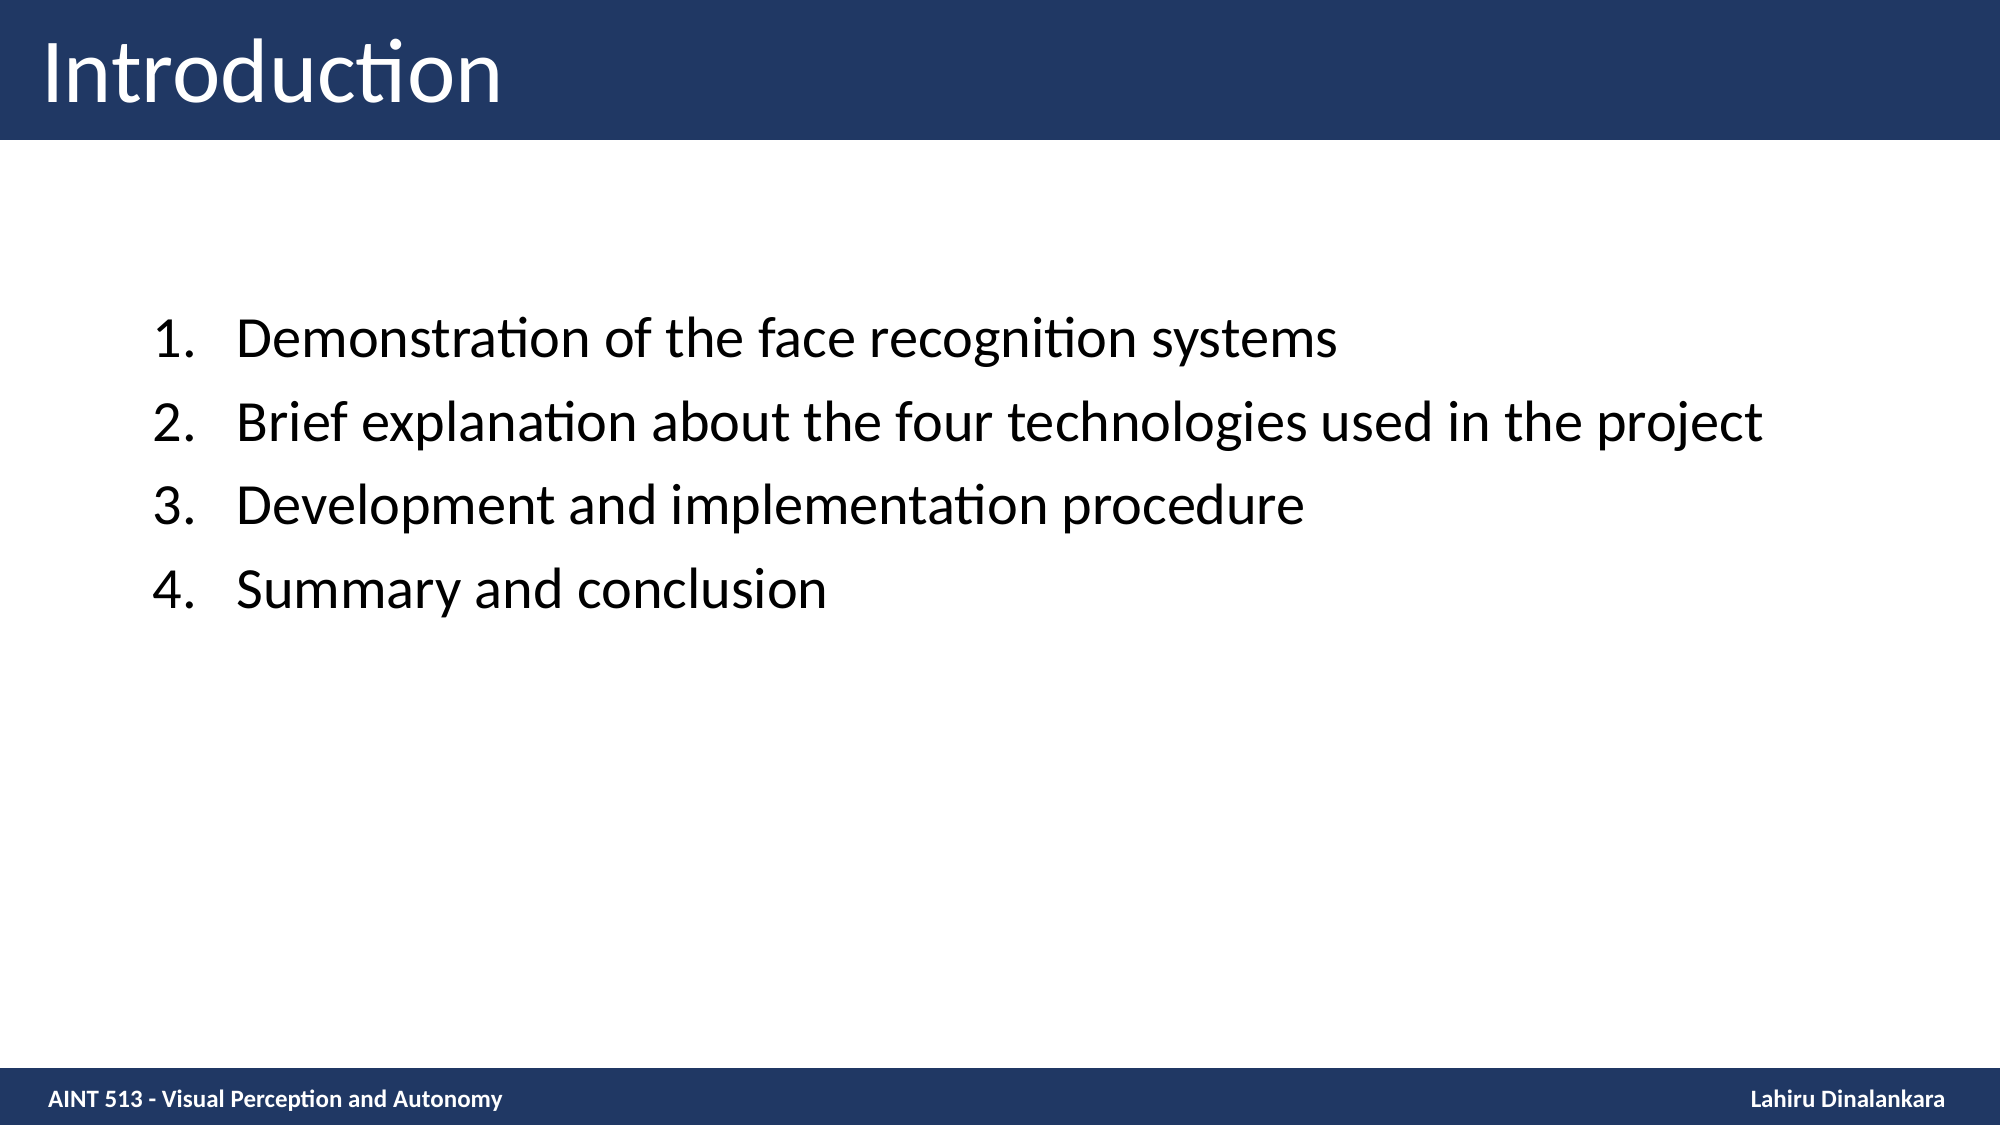

# Introduction
Demonstration of the face recognition systems
Brief explanation about the four technologies used in the project
Development and implementation procedure
Summary and conclusion
AINT 513 - Visual Perception and Autonomy                                                                                                                                                                                                                          Lahiru Dinalankara